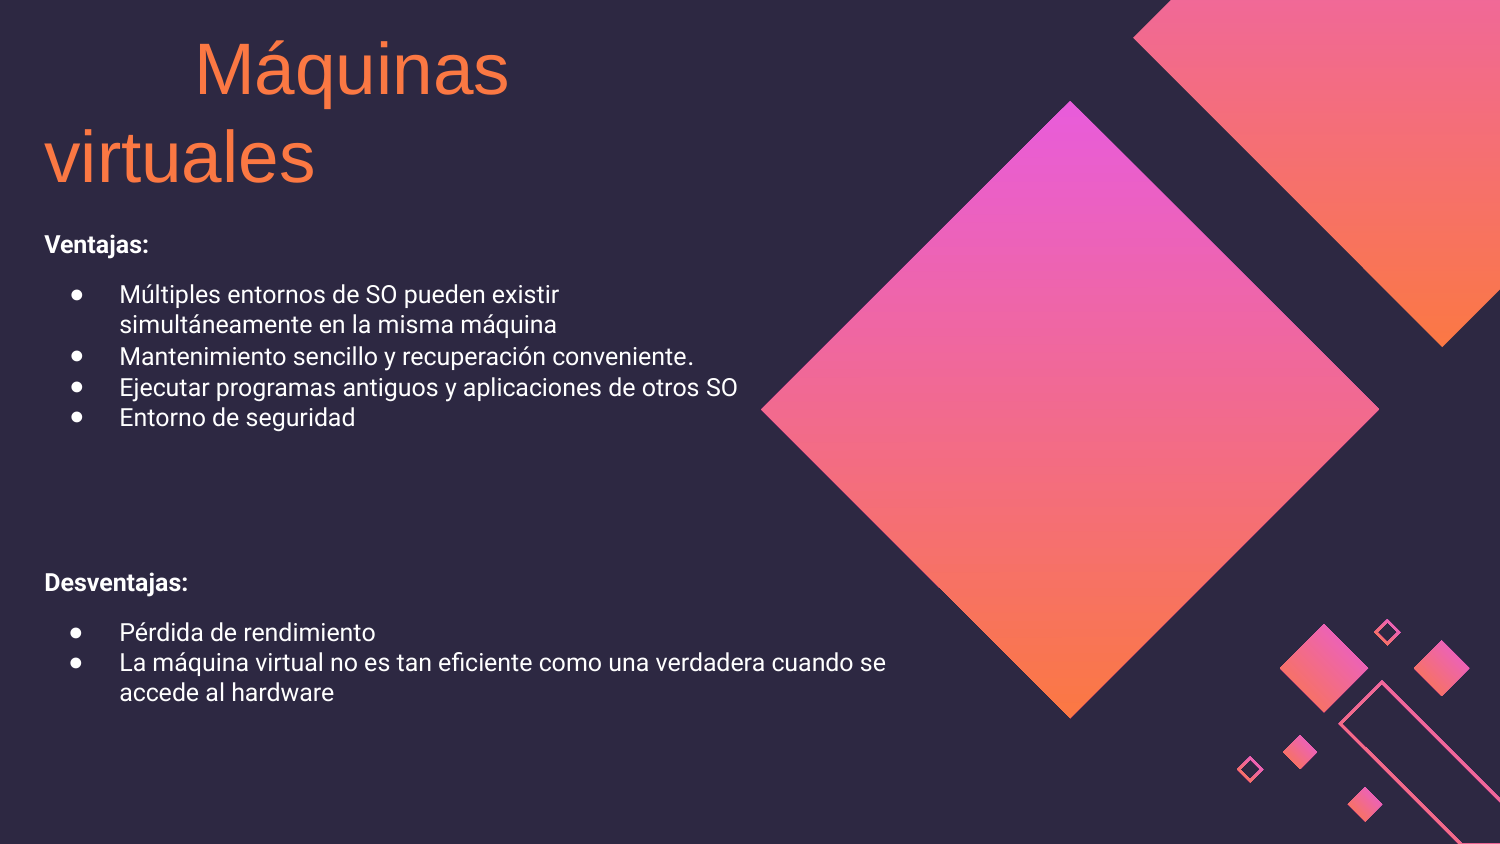

# Máquinas virtuales
Ventajas:
Múltiples entornos de SO pueden existir simultáneamente en la misma máquina
Mantenimiento sencillo y recuperación conveniente.
Ejecutar programas antiguos y aplicaciones de otros SO
Entorno de seguridad
Desventajas:
Pérdida de rendimiento
La máquina virtual no es tan eficiente como una verdadera cuando se accede al hardware